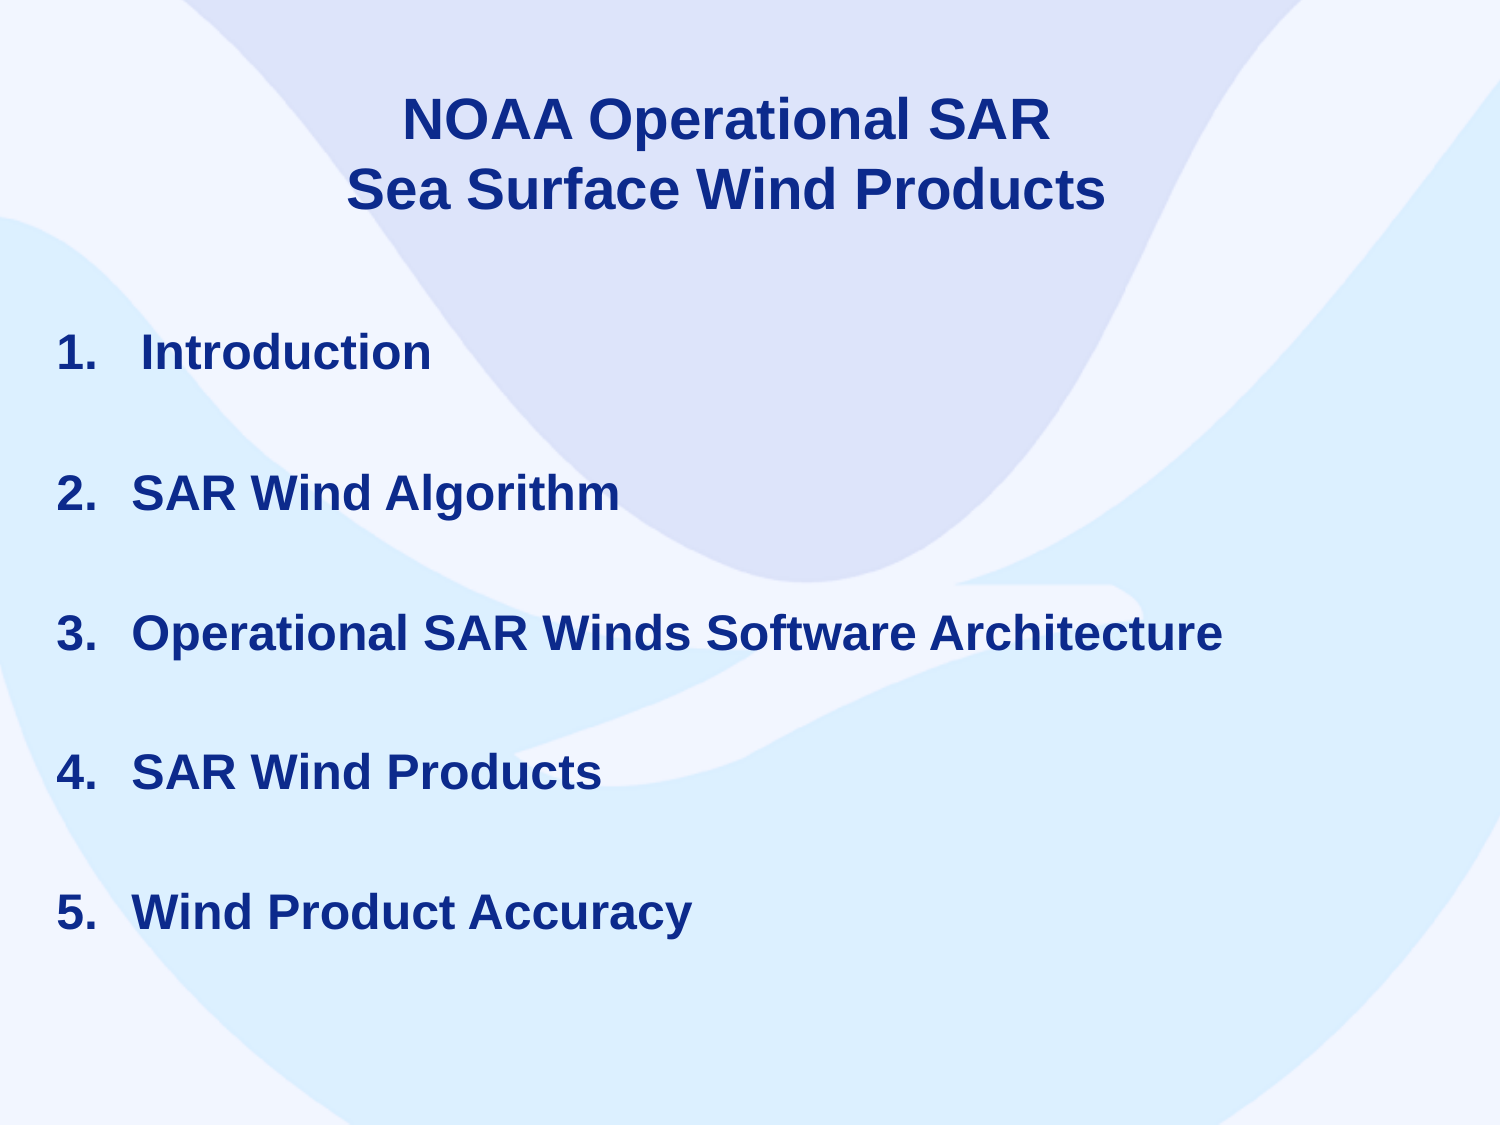

# NOAA Operational SAR Sea Surface Wind Products
1.	  Introduction

SAR Wind Algorithm

Operational SAR Winds Software Architecture

SAR Wind Products

Wind Product Accuracy